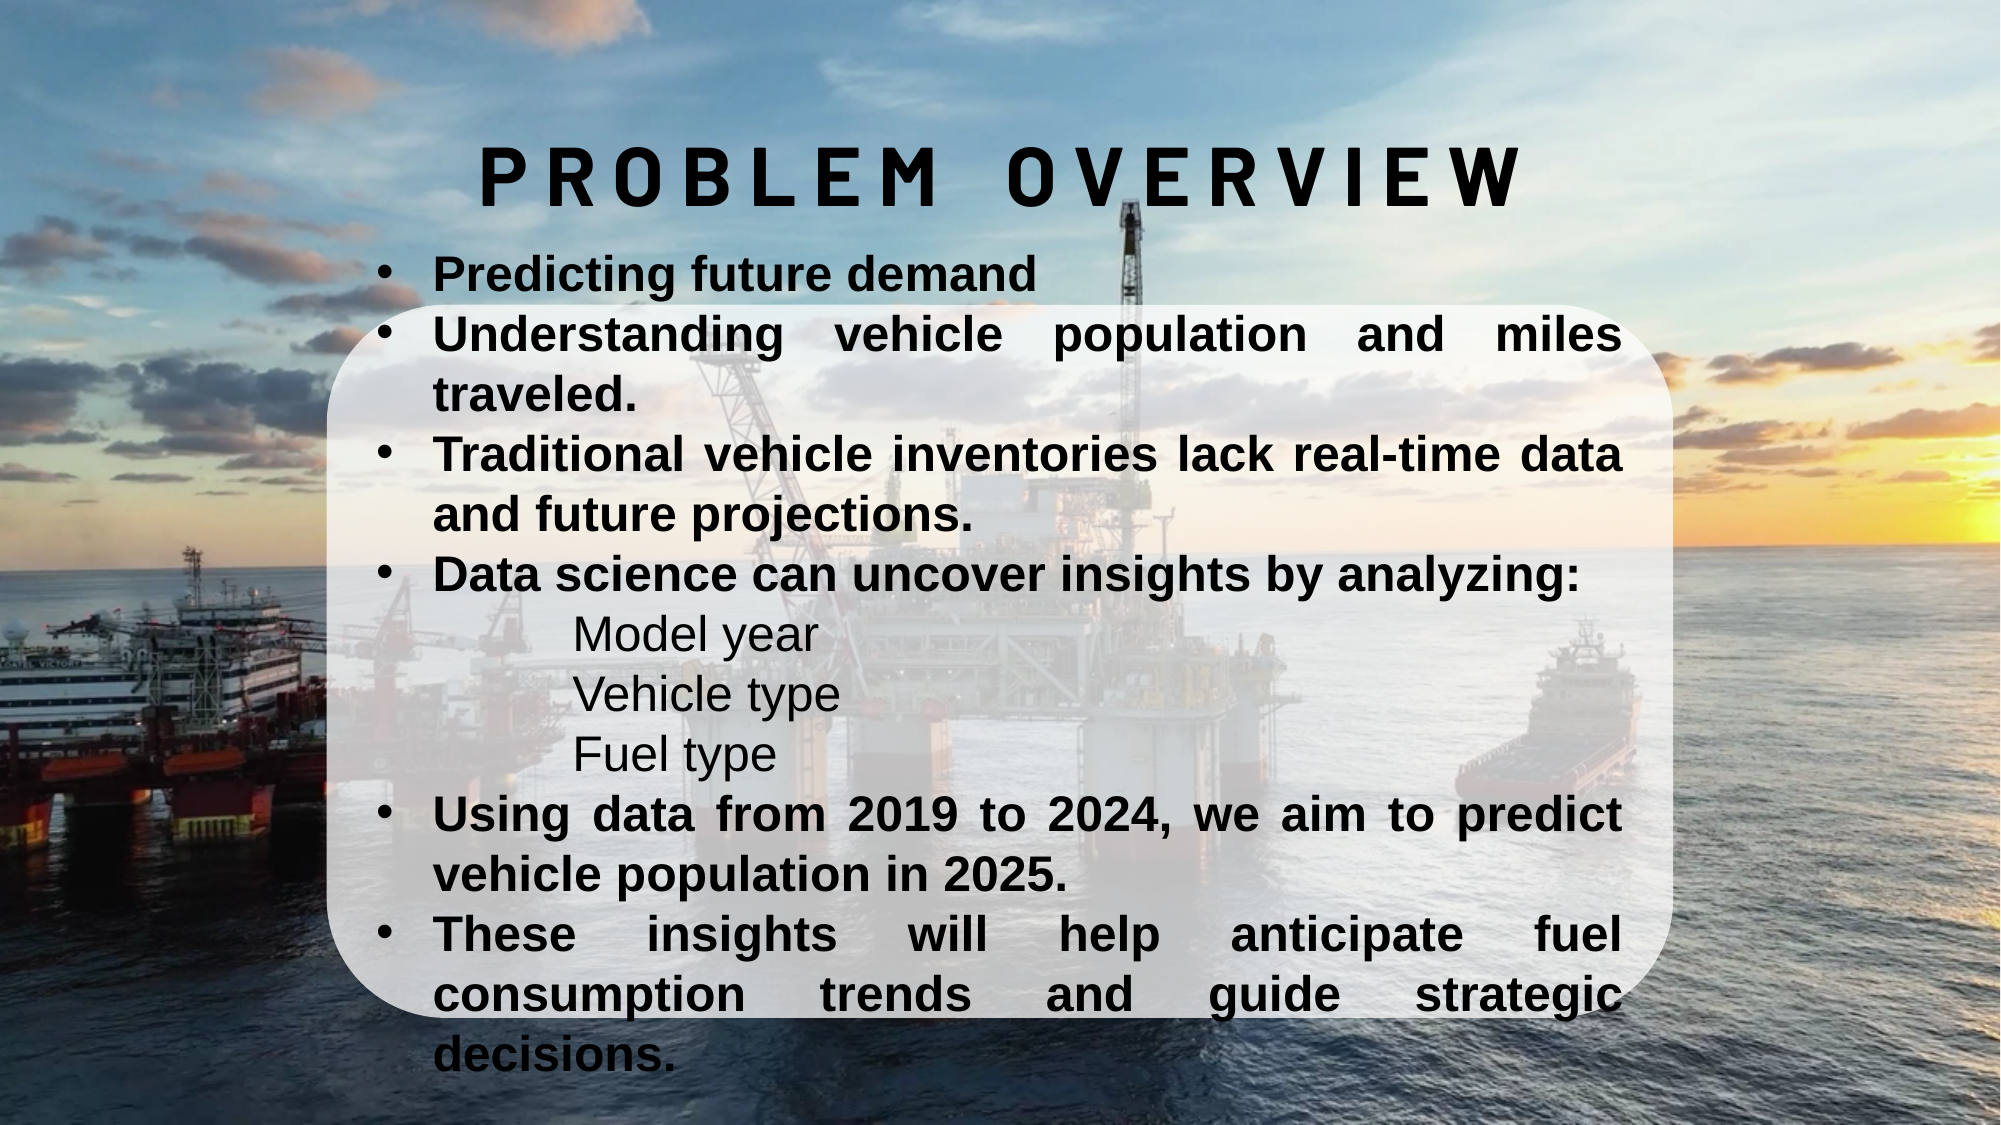

P R O B L E M    O V E R V I E W
Predicting future demand
Understanding vehicle population and miles traveled.
Traditional vehicle inventories lack real-time data and future projections.
Data science can uncover insights by analyzing:
              Model year
              Vehicle type
              Fuel type
Using data from 2019 to 2024, we aim to predict vehicle population in 2025.
These insights will help anticipate fuel consumption trends and guide strategic decisions.